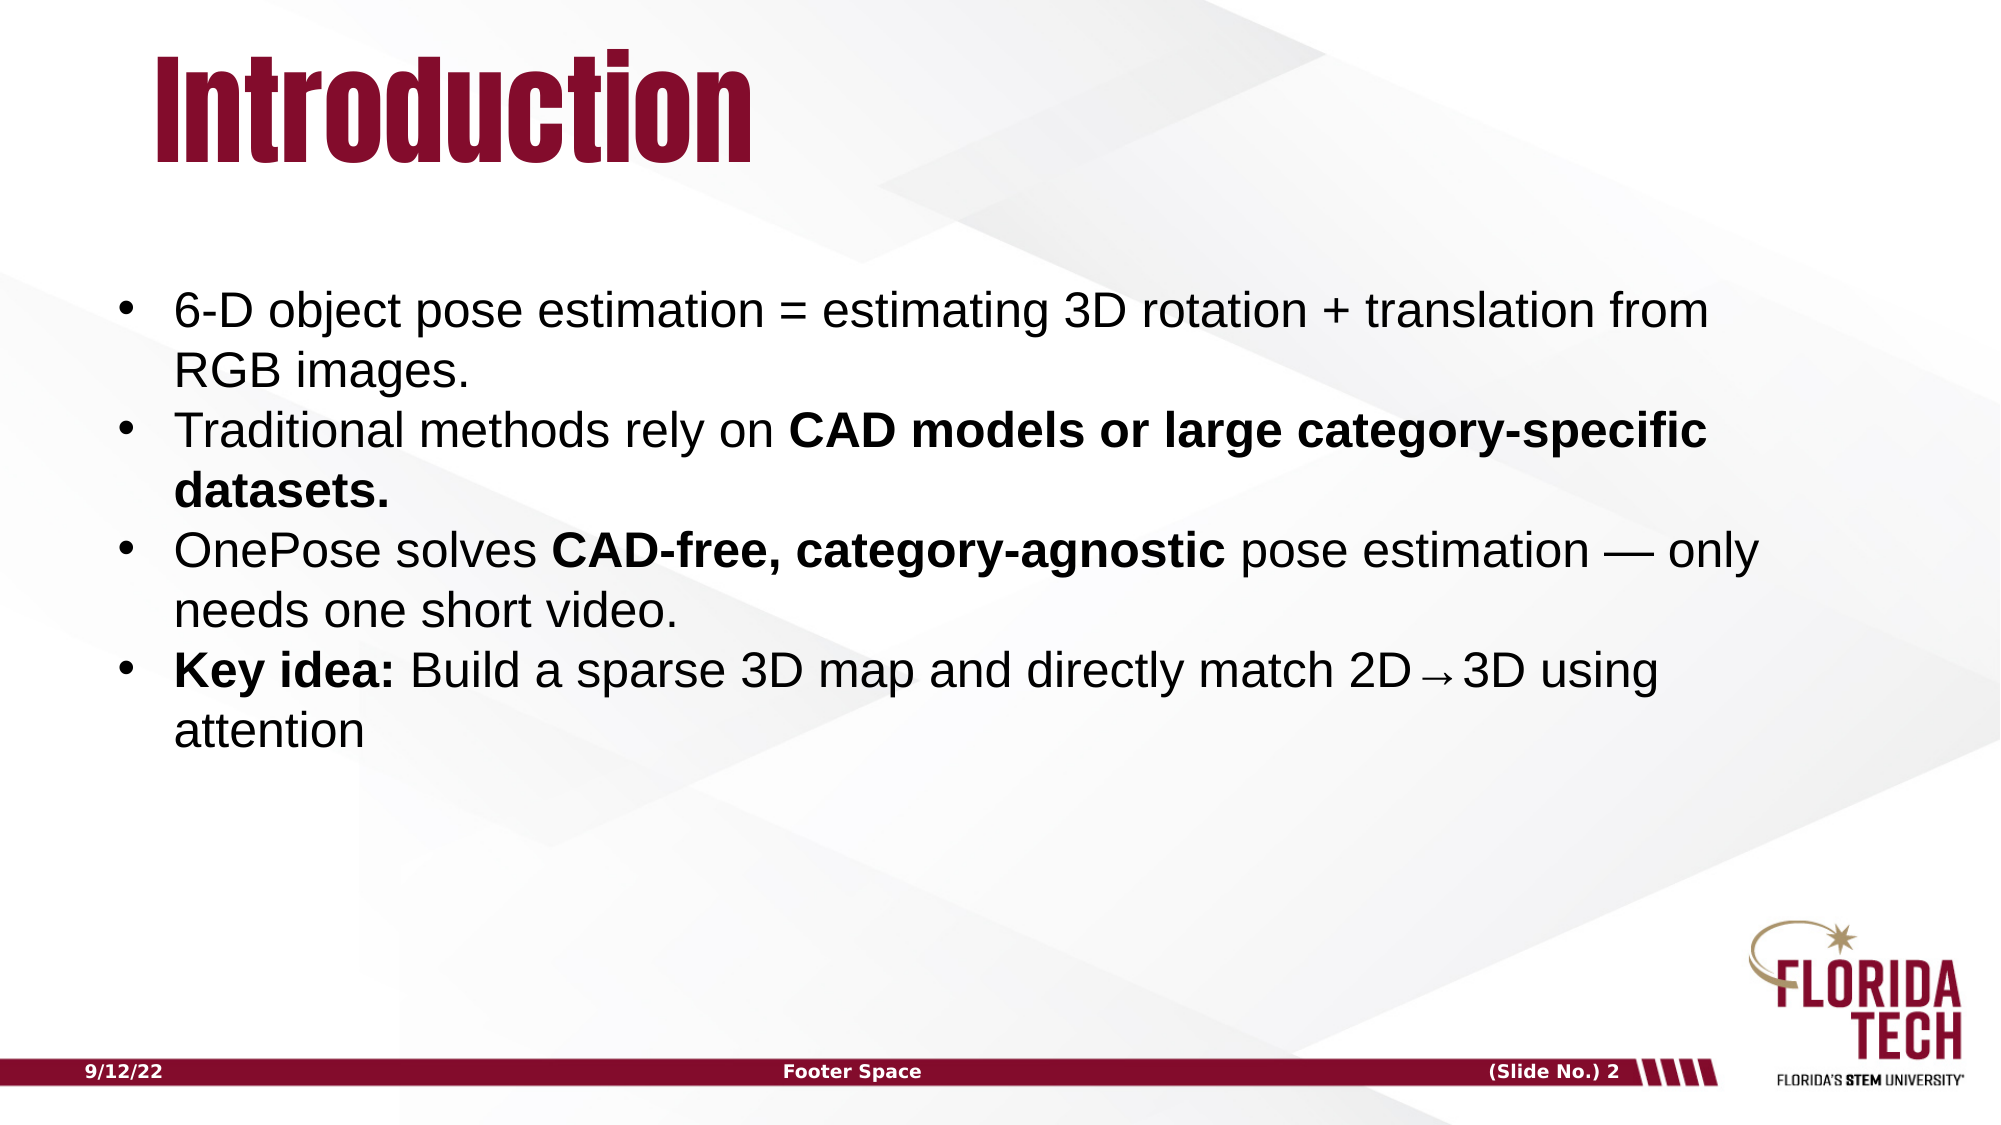

# Introduction
6-D object pose estimation = estimating 3D rotation + translation from RGB images.
Traditional methods rely on CAD models or large category-specific datasets.
OnePose solves CAD-free, category-agnostic pose estimation — only needs one short video.
Key idea: Build a sparse 3D map and directly match 2D→3D using attention
9/12/22
Footer Space
(Slide No.) 2